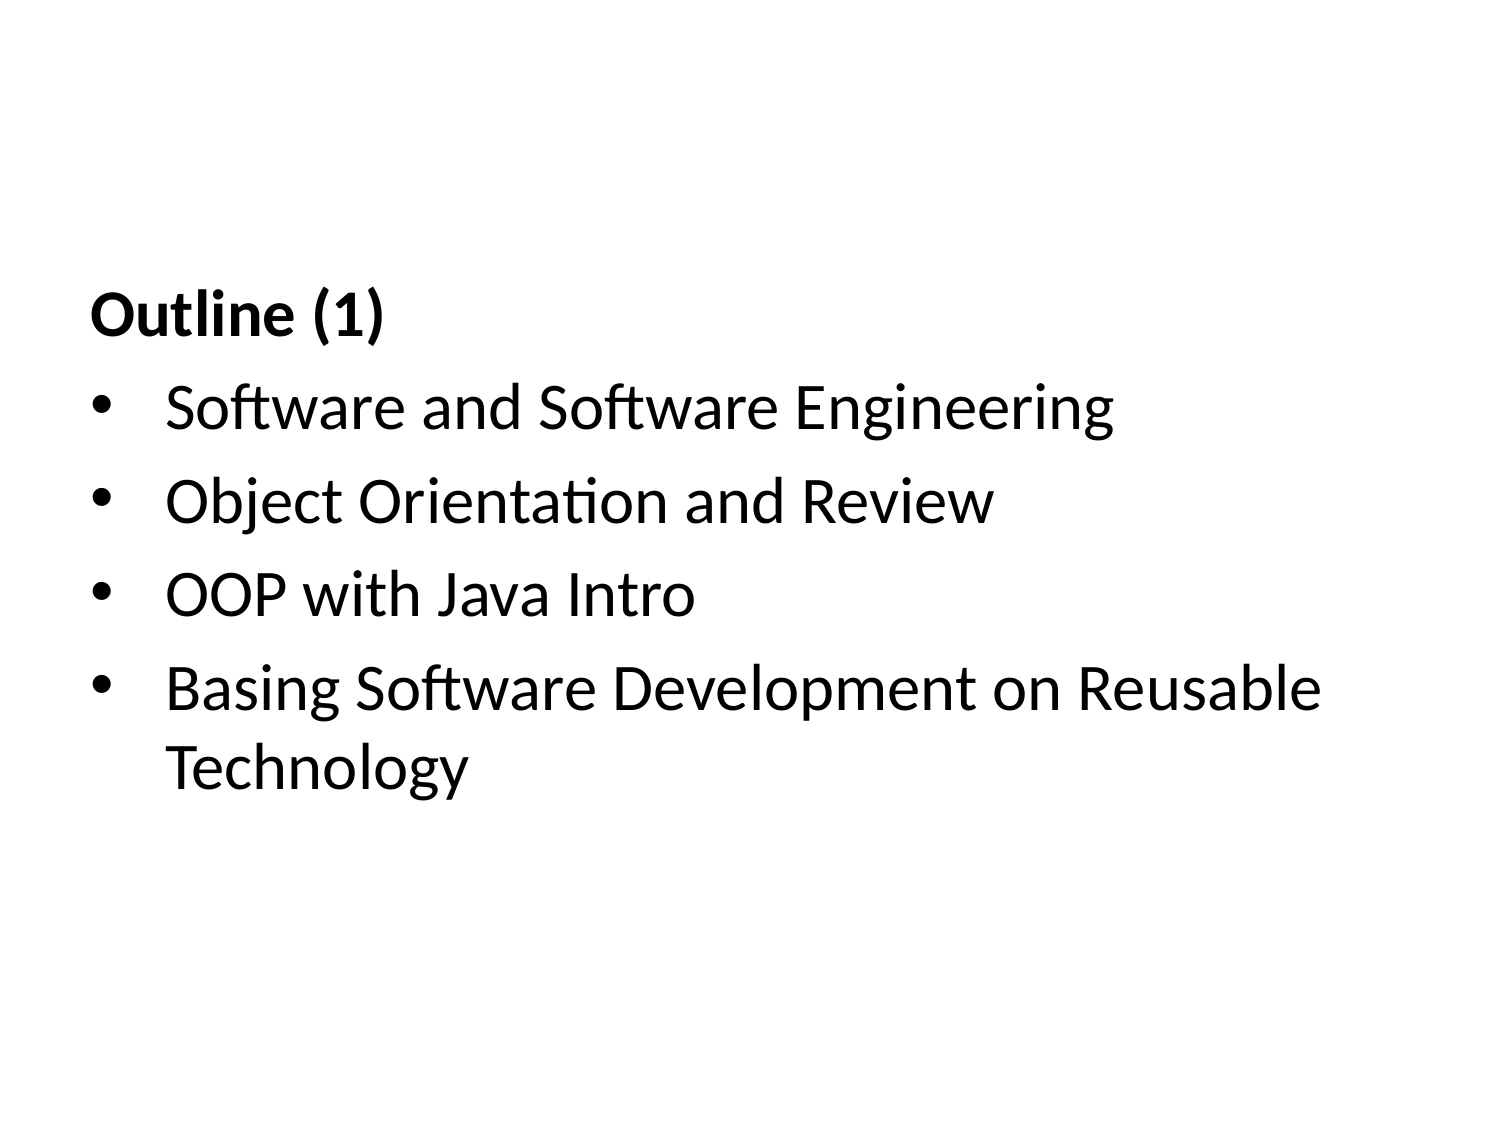

Outline (1)
Software and Software Engineering
Object Orientation and Review
OOP with Java Intro
Basing Software Development on Reusable Technology